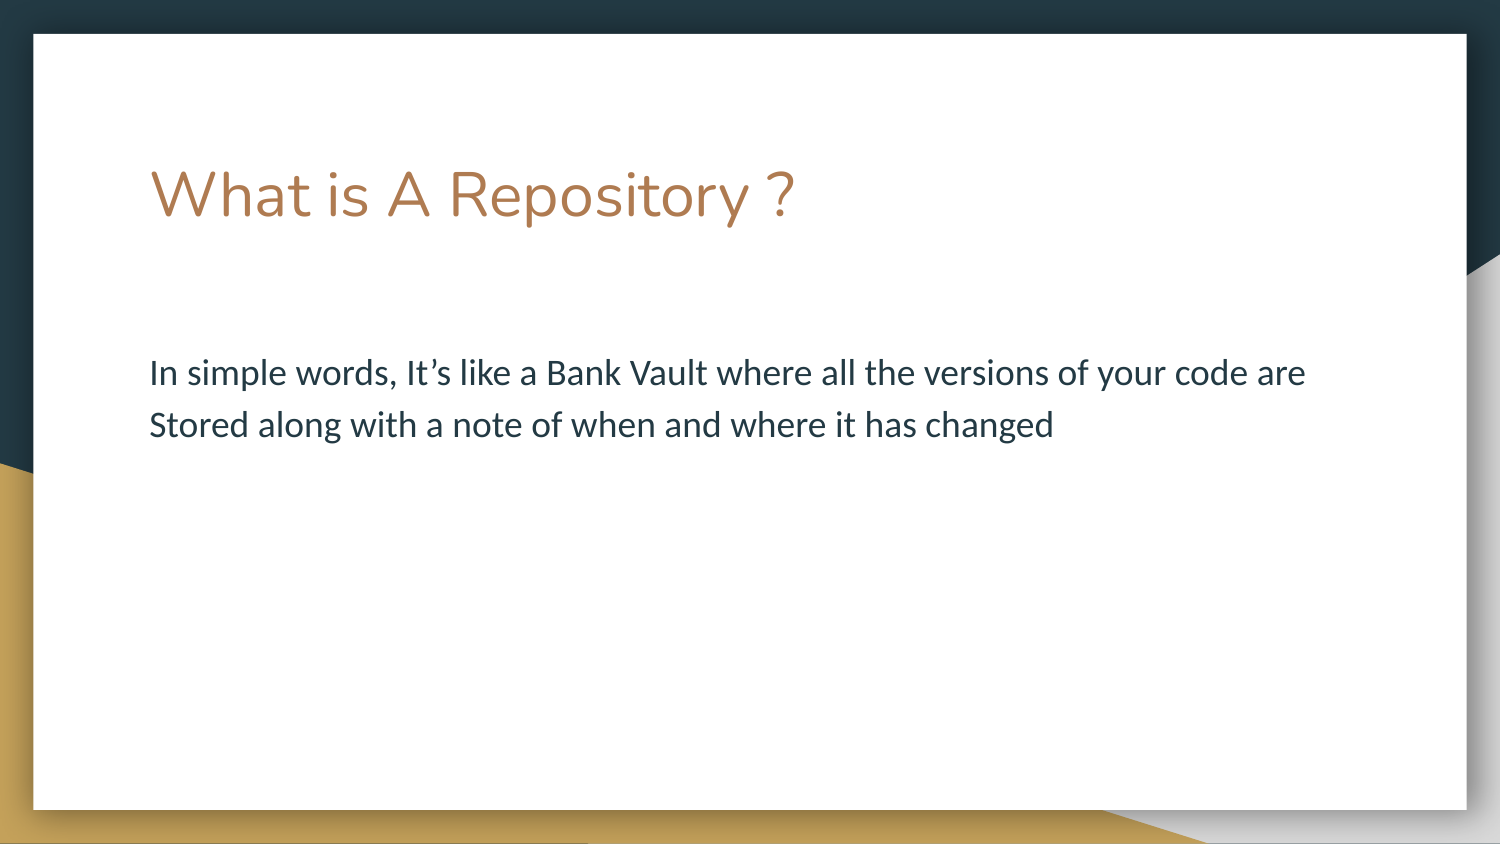

# What is A Repository ?
In simple words, It’s like a Bank Vault where all the versions of your code are Stored along with a note of when and where it has changed